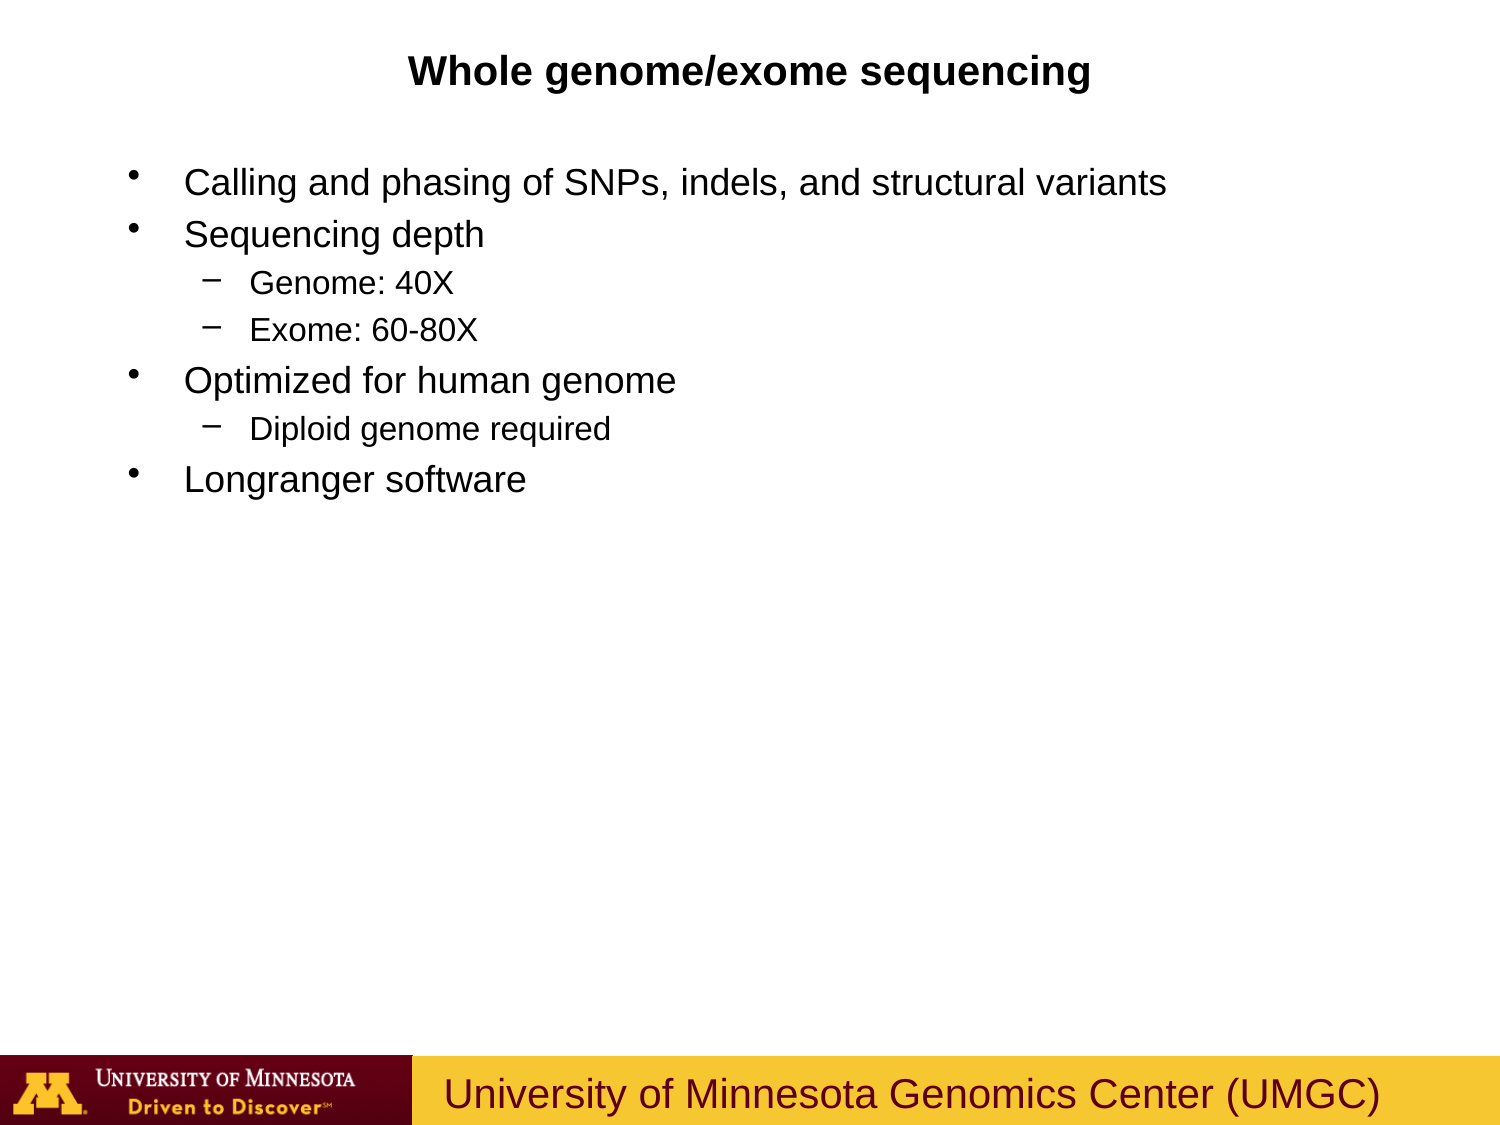

# Whole genome/exome sequencing
Calling and phasing of SNPs, indels, and structural variants
Sequencing depth
Genome: 40X
Exome: 60-80X
Optimized for human genome
Diploid genome required
Longranger software